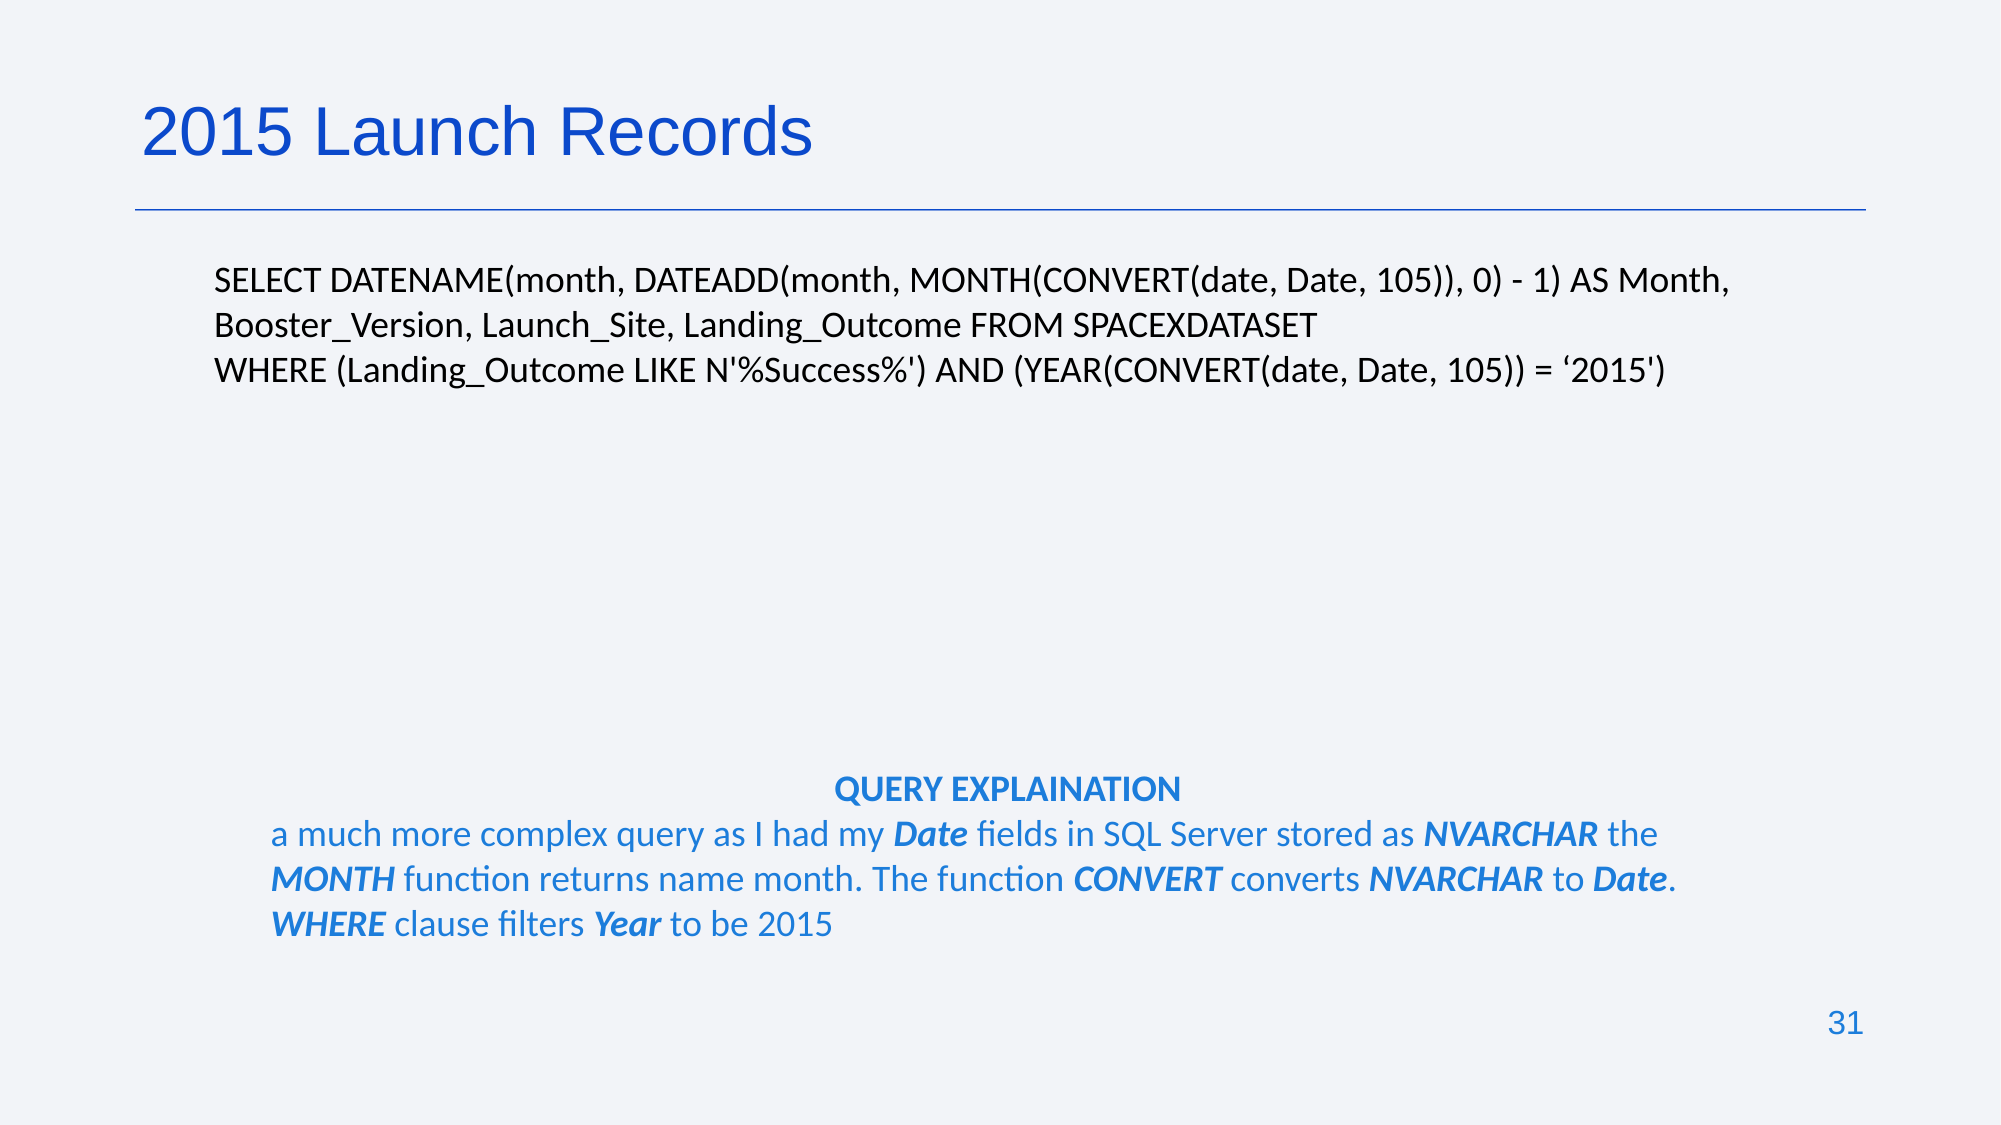

2015 Launch Records
SELECT DATENAME(month, DATEADD(month, MONTH(CONVERT(date, Date, 105)), 0) - 1) AS Month, Booster_Version, Launch_Site, Landing_Outcome FROM SPACEXDATASET
WHERE (Landing_Outcome LIKE N'%Success%') AND (YEAR(CONVERT(date, Date, 105)) = ‘2015')

QUERY EXPLAINATION
a much more complex query as I had my Date fields in SQL Server stored as NVARCHAR the MONTH function returns name month. The function CONVERT converts NVARCHAR to Date.
WHERE clause filters Year to be 2015

31